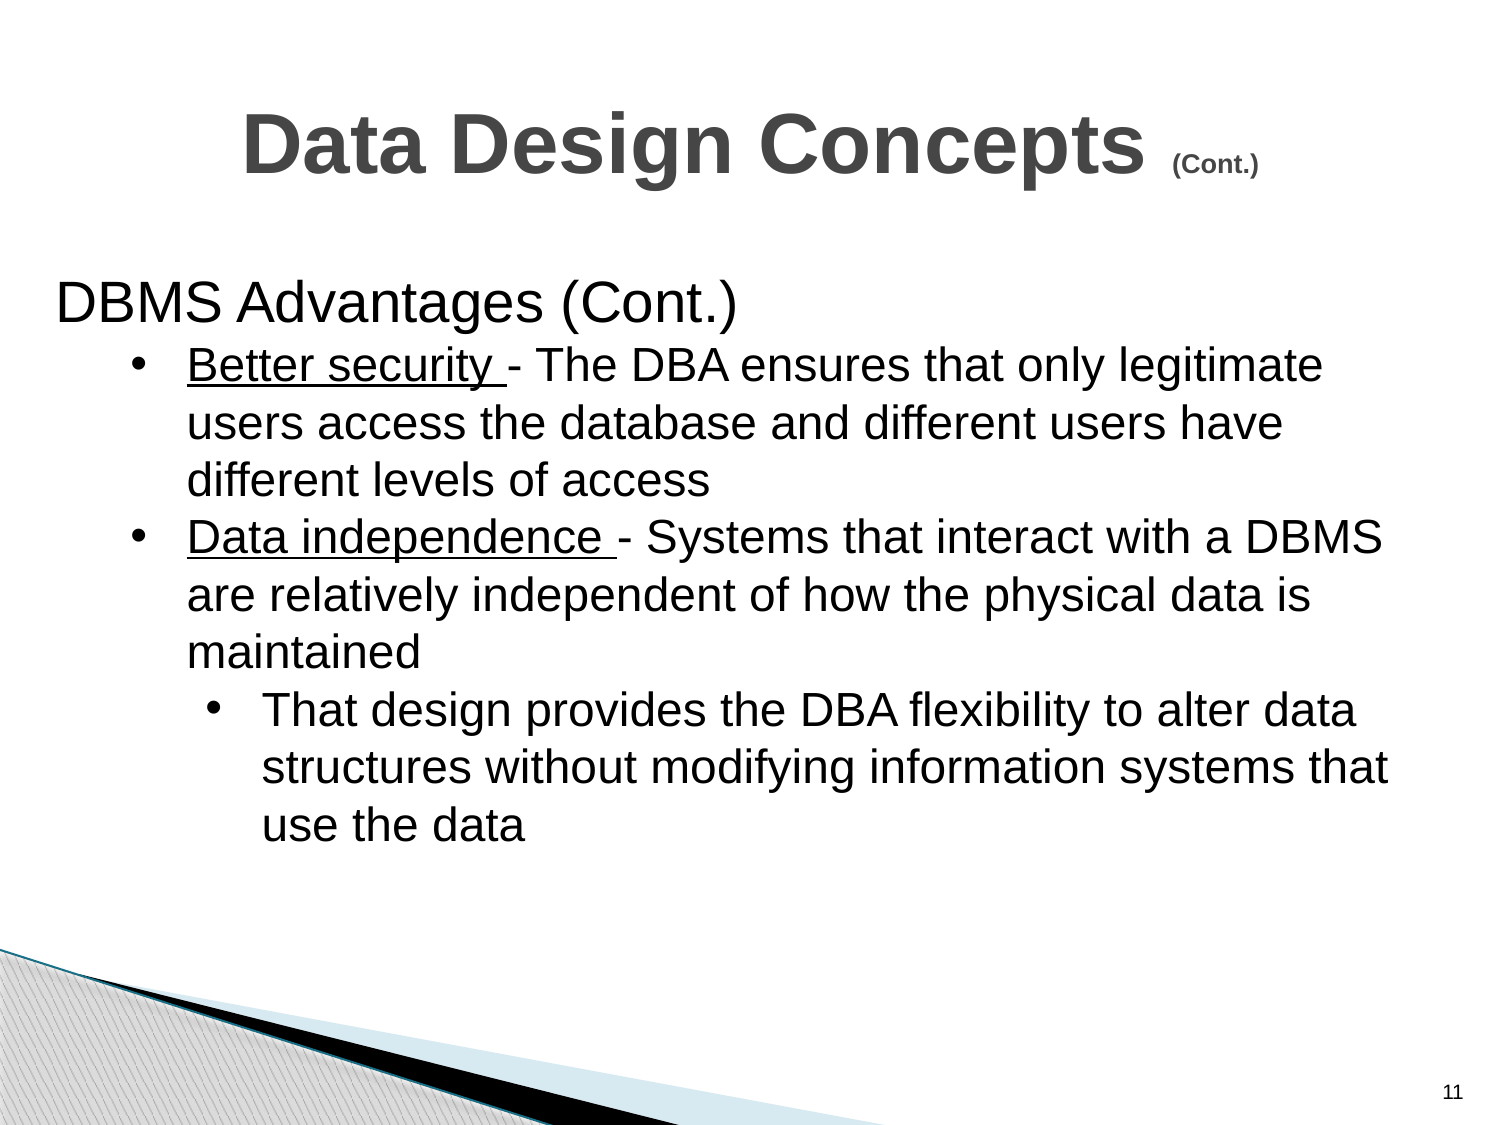

# Data Design Concepts (Cont.)
DBMS Advantages (Cont.)
Better security - The DBA ensures that only legitimate users access the database and different users have different levels of access
Data independence - Systems that interact with a DBMS are relatively independent of how the physical data is maintained
That design provides the DBA flexibility to alter data structures without modifying information systems that use the data
11